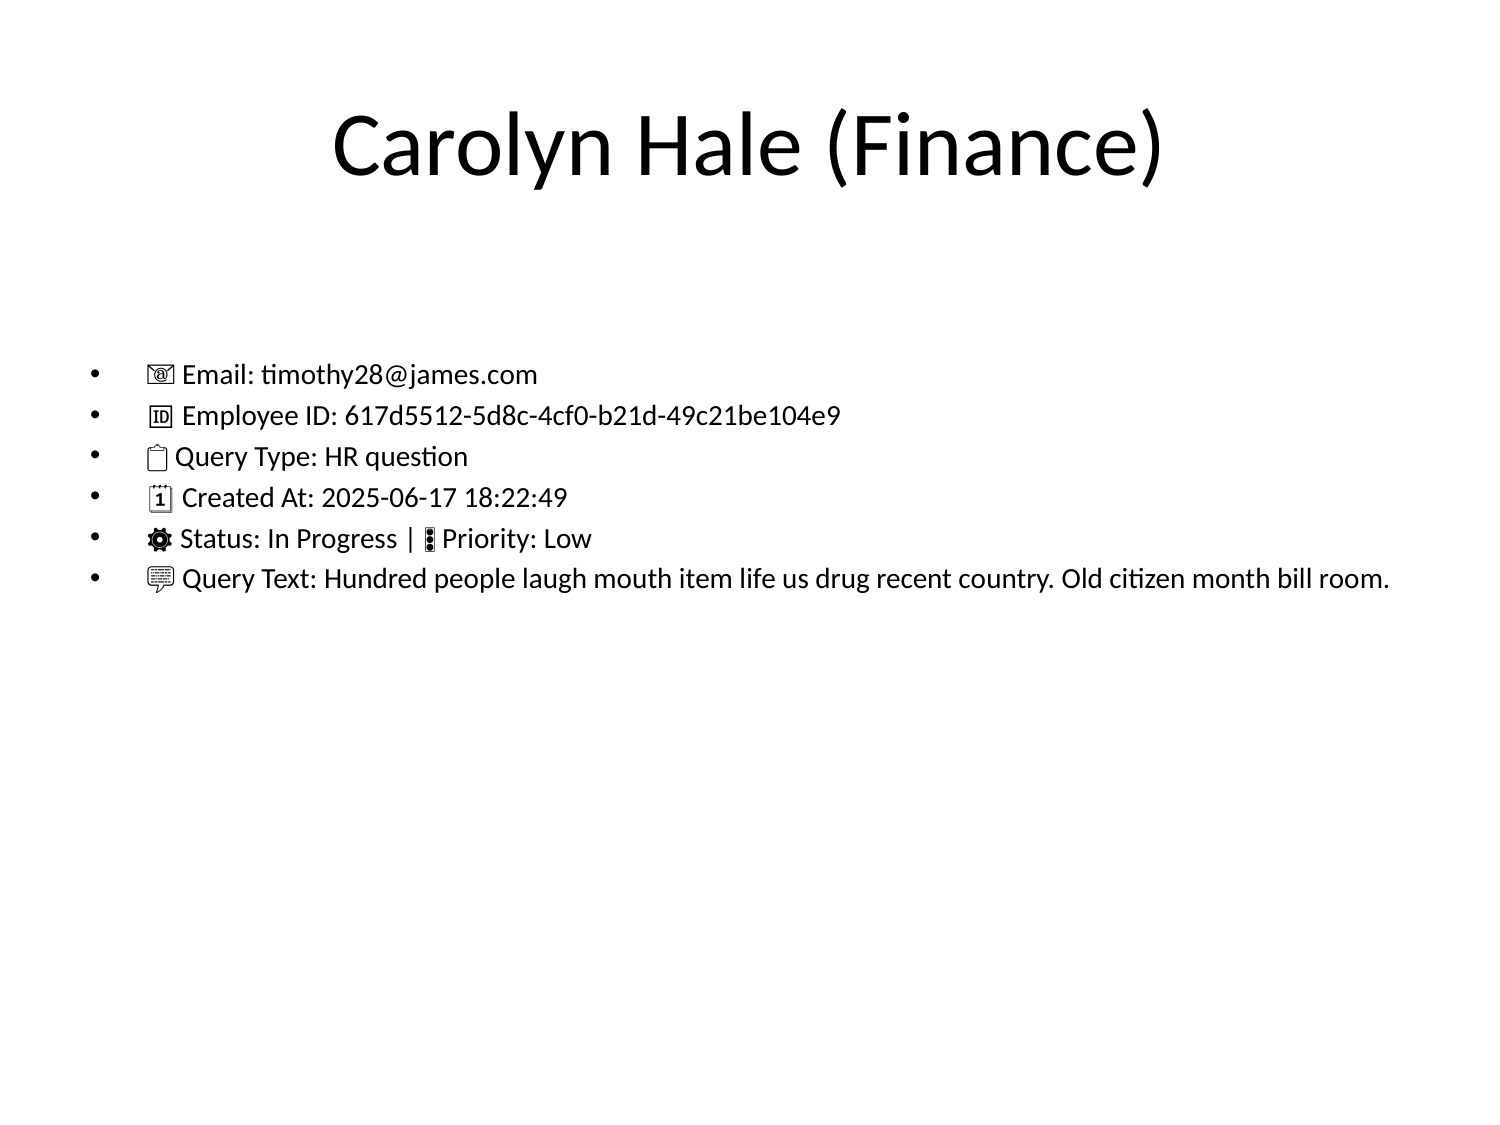

# Carolyn Hale (Finance)

📧 Email: timothy28@james.com
🆔 Employee ID: 617d5512-5d8c-4cf0-b21d-49c21be104e9
📋 Query Type: HR question
🗓 Created At: 2025-06-17 18:22:49
⚙ Status: In Progress | 🚦 Priority: Low
💬 Query Text: Hundred people laugh mouth item life us drug recent country. Old citizen month bill room.